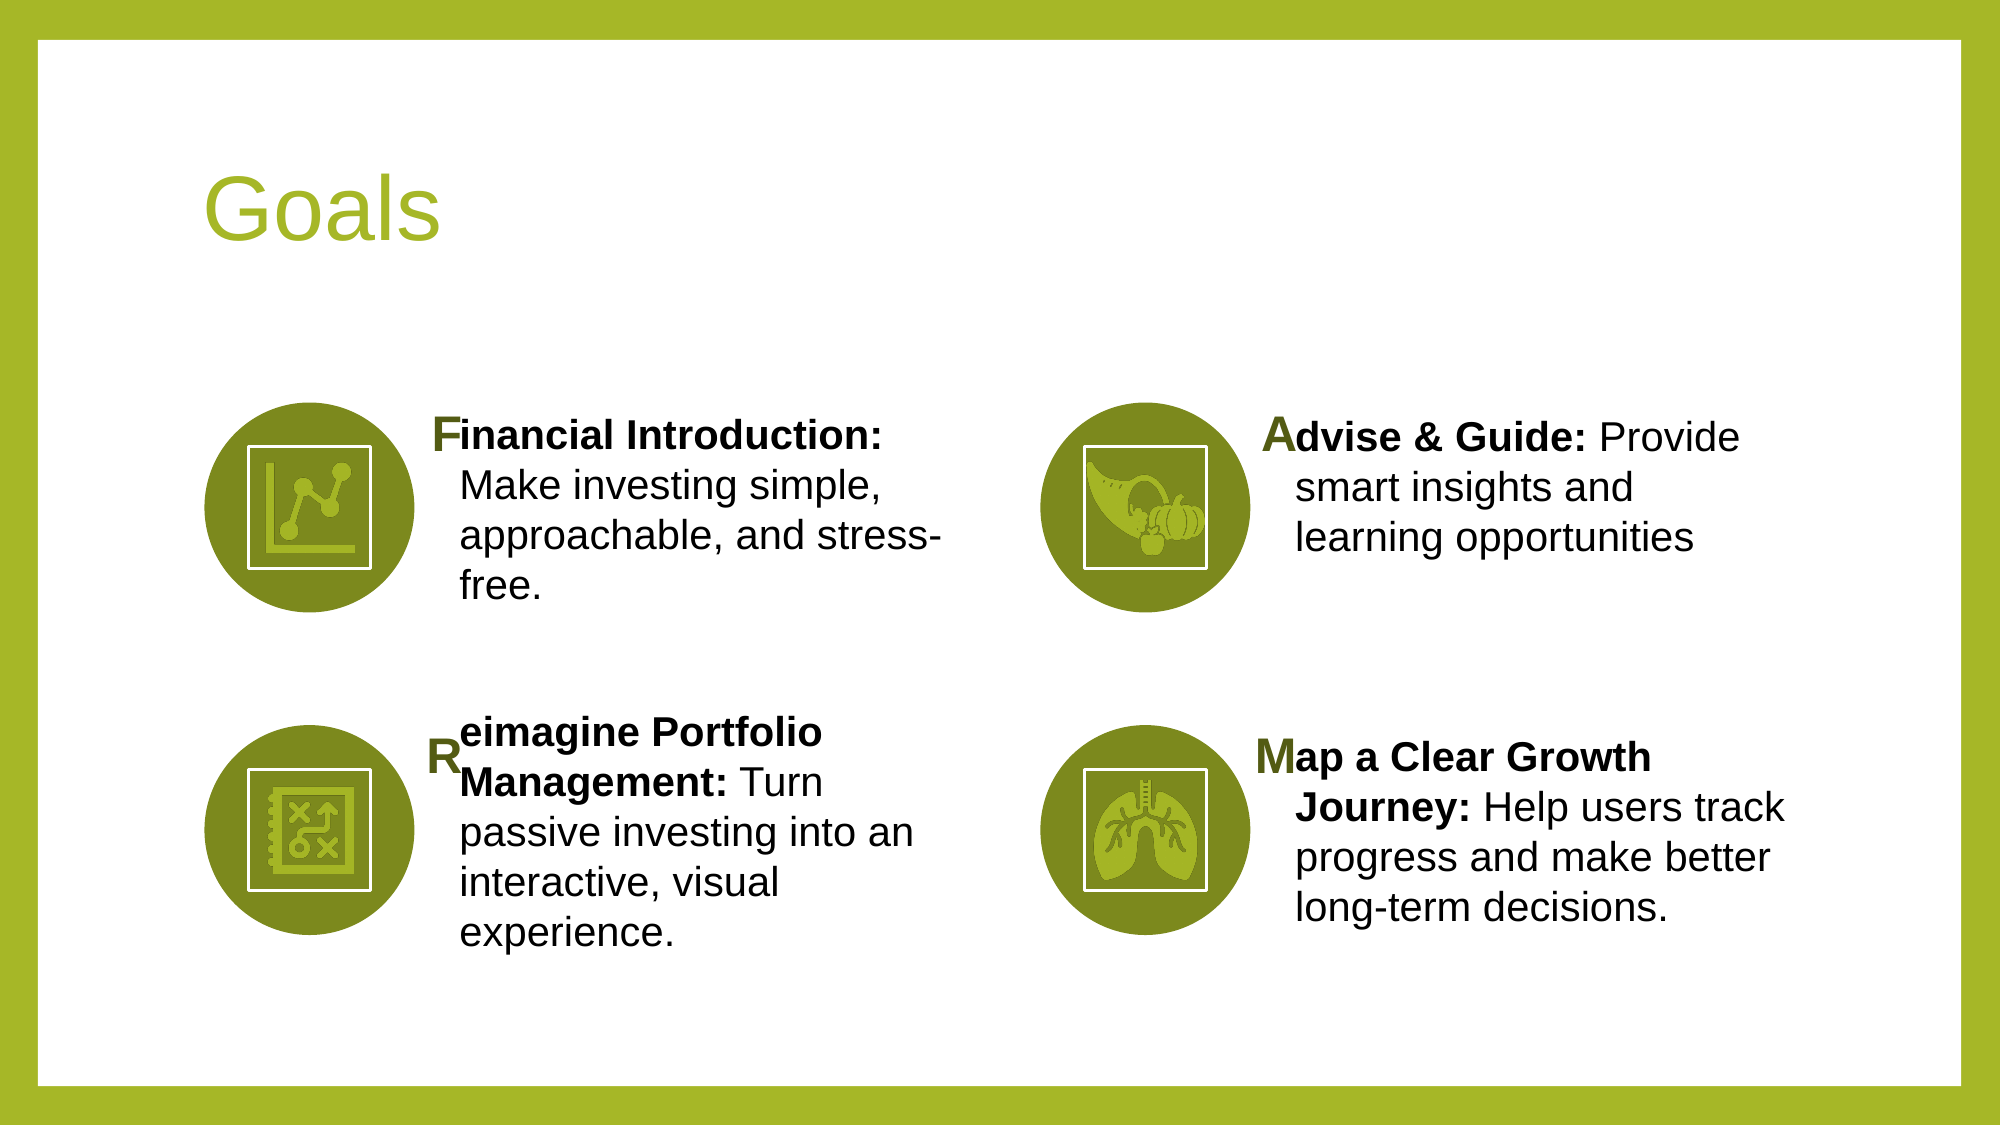

# Goals
inancial Introduction: Make investing simple, approachable, and stress-free.
dvise & Guide: Provide smart insights and learning opportunities
eimagine Portfolio Management: Turn passive investing into an interactive, visual experience.
ap a Clear Growth Journey: Help users track progress and make better long-term decisions.
F
A
R
M